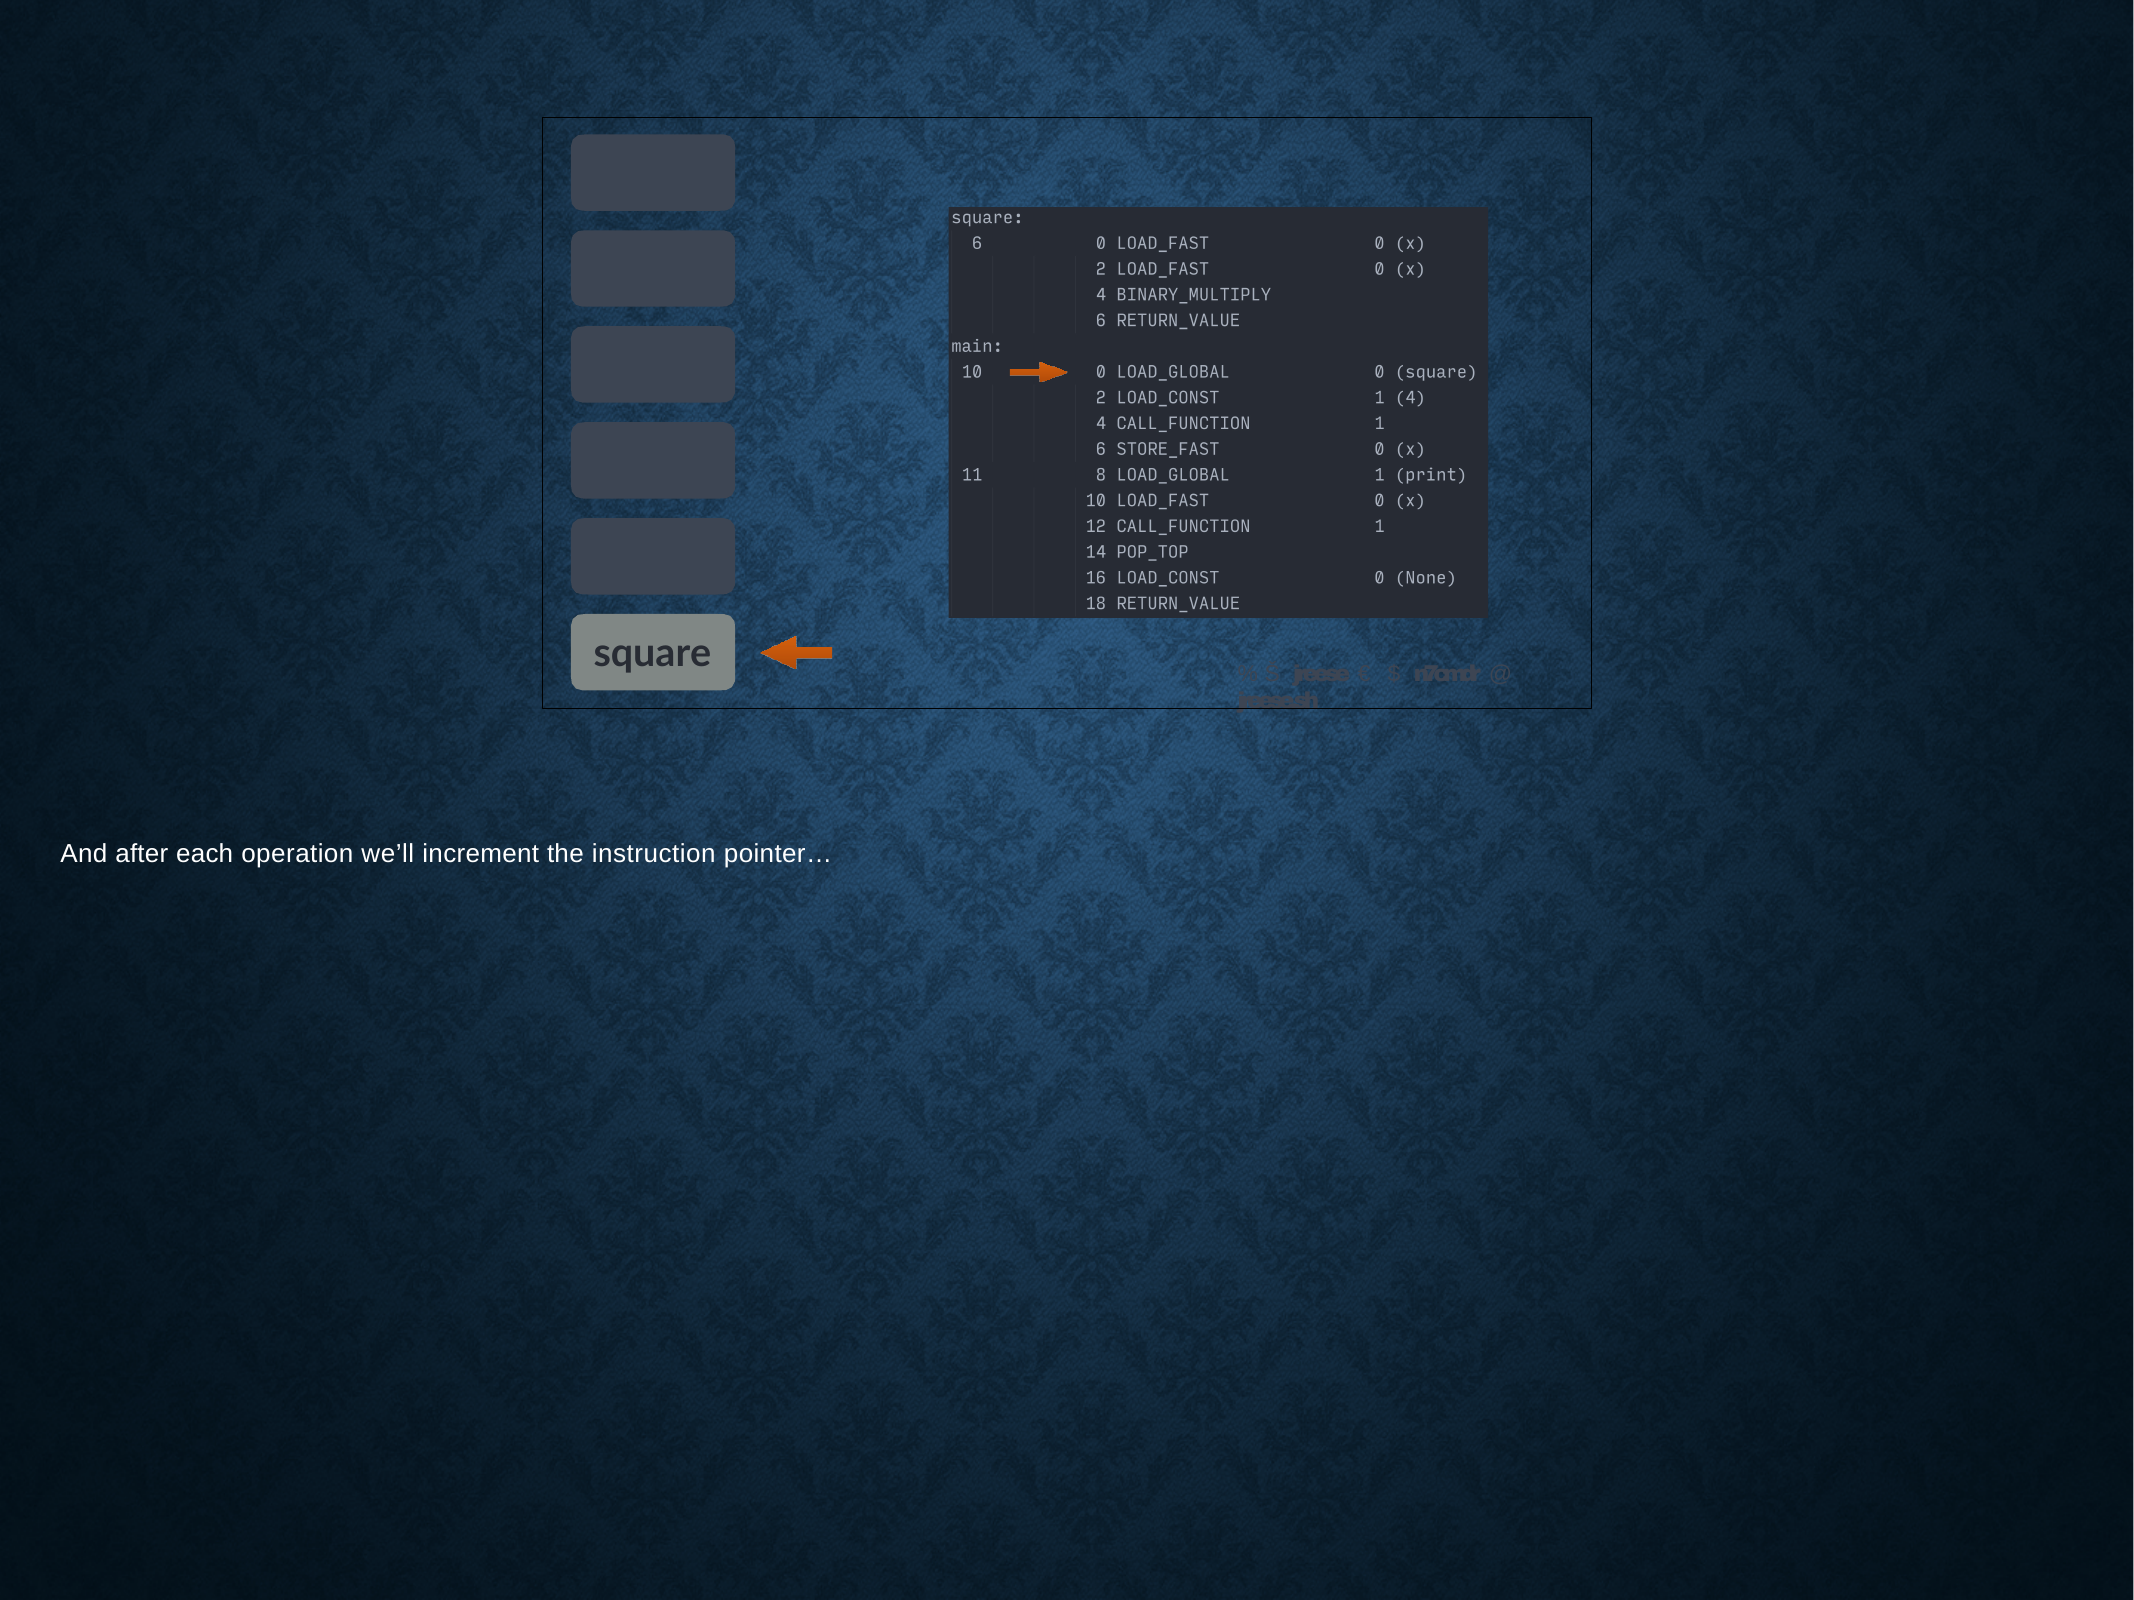

square

% Š jreese € $ n7cmdr @ jreese.sh
And after each operation we’ll increment the instruction pointer…